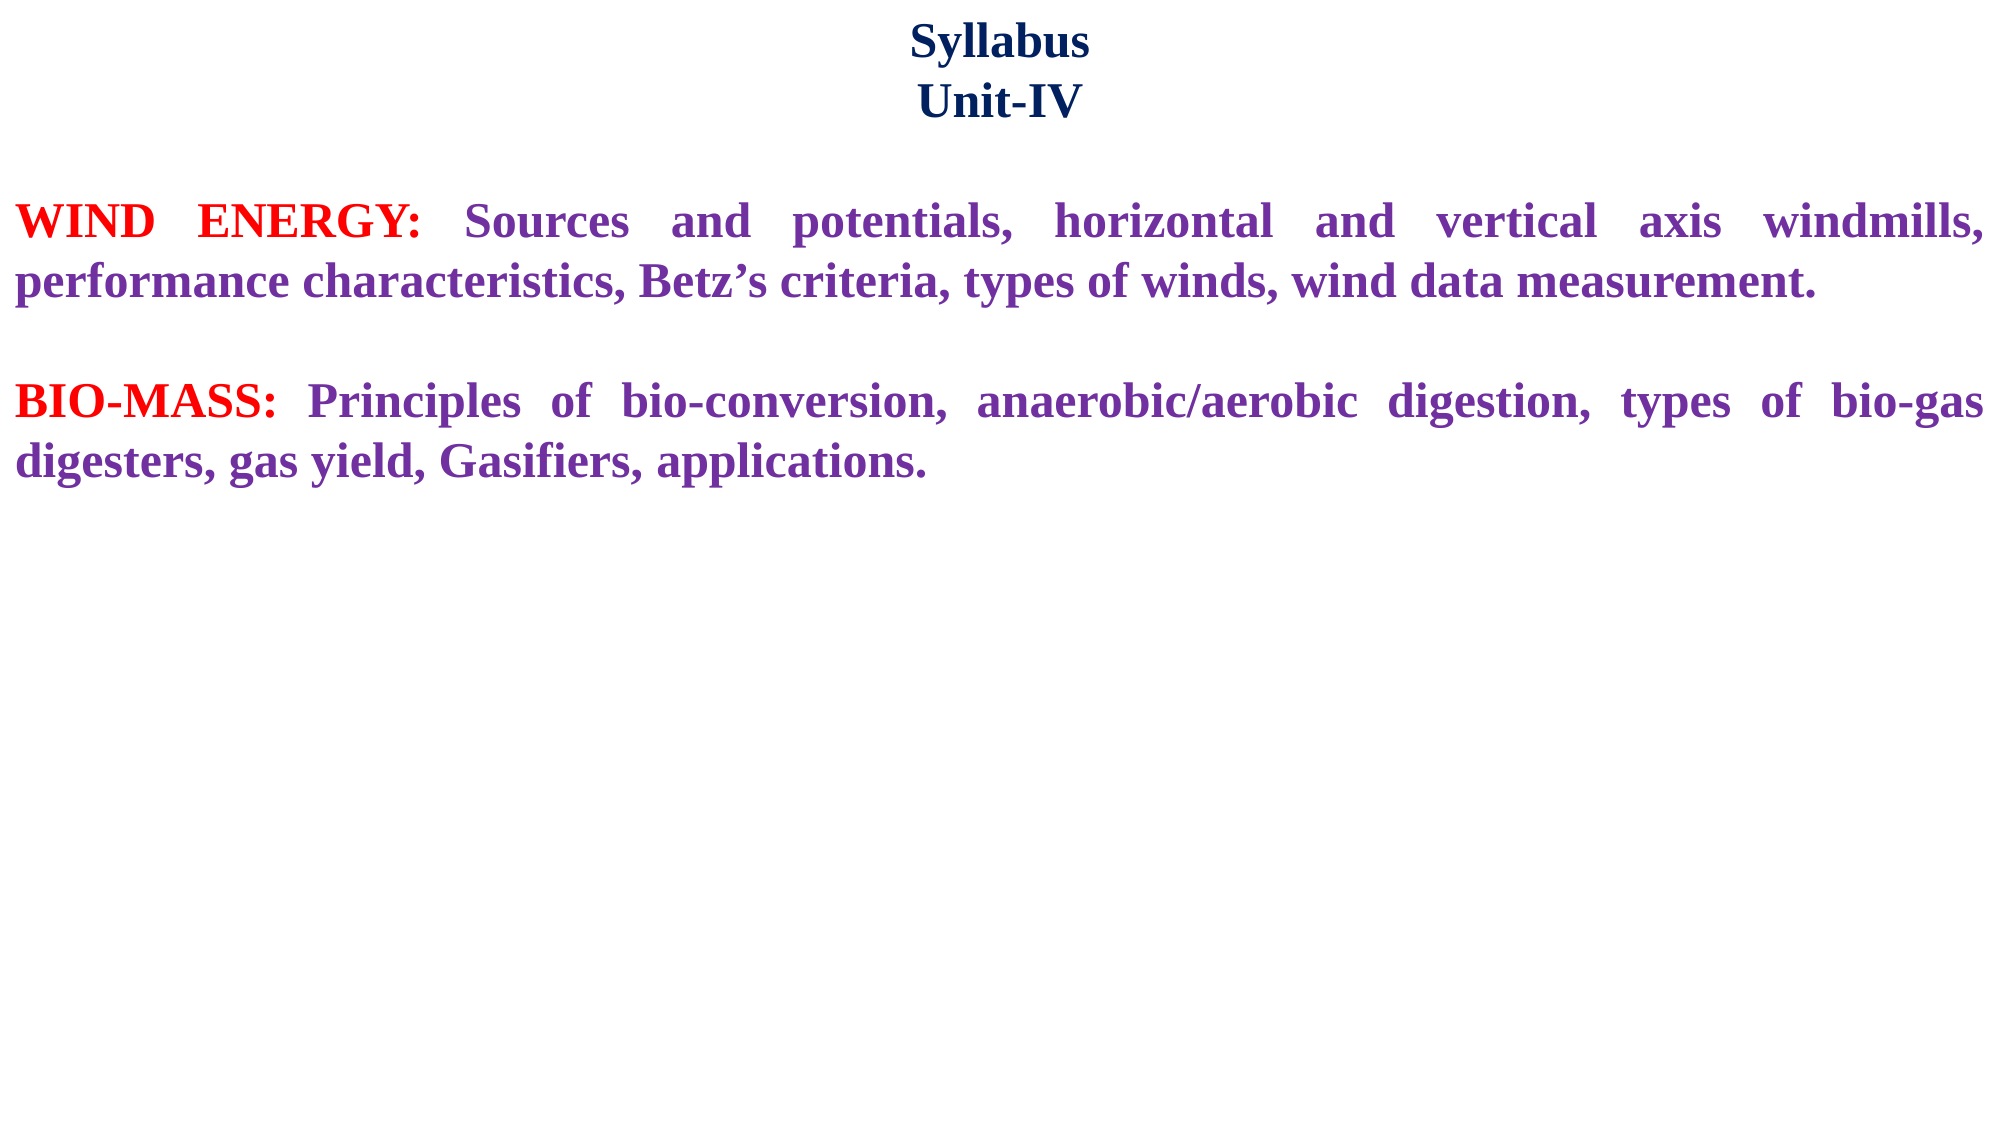

Syllabus
Unit-IV

WIND ENERGY: Sources and potentials, horizontal and vertical axis windmills, performance characteristics, Betz’s criteria, types of winds, wind data measurement.

BIO-MASS: Principles of bio-conversion, anaerobic/aerobic digestion, types of bio-gas digesters, gas yield, Gasifiers, applications.